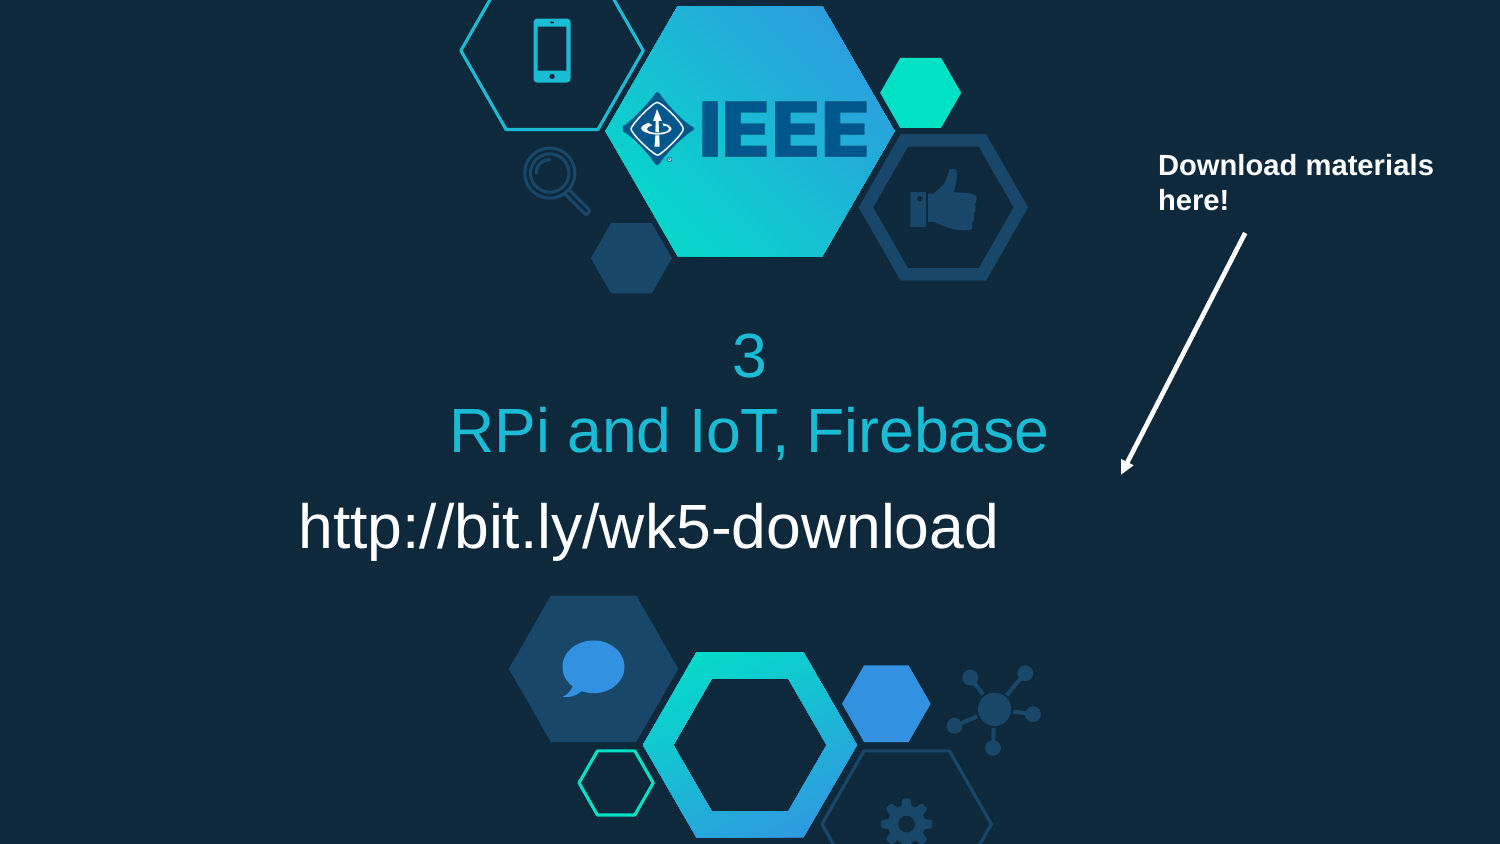

Download materials here!
# 3
RPi and IoT, Firebase
http://bit.ly/wk5-download